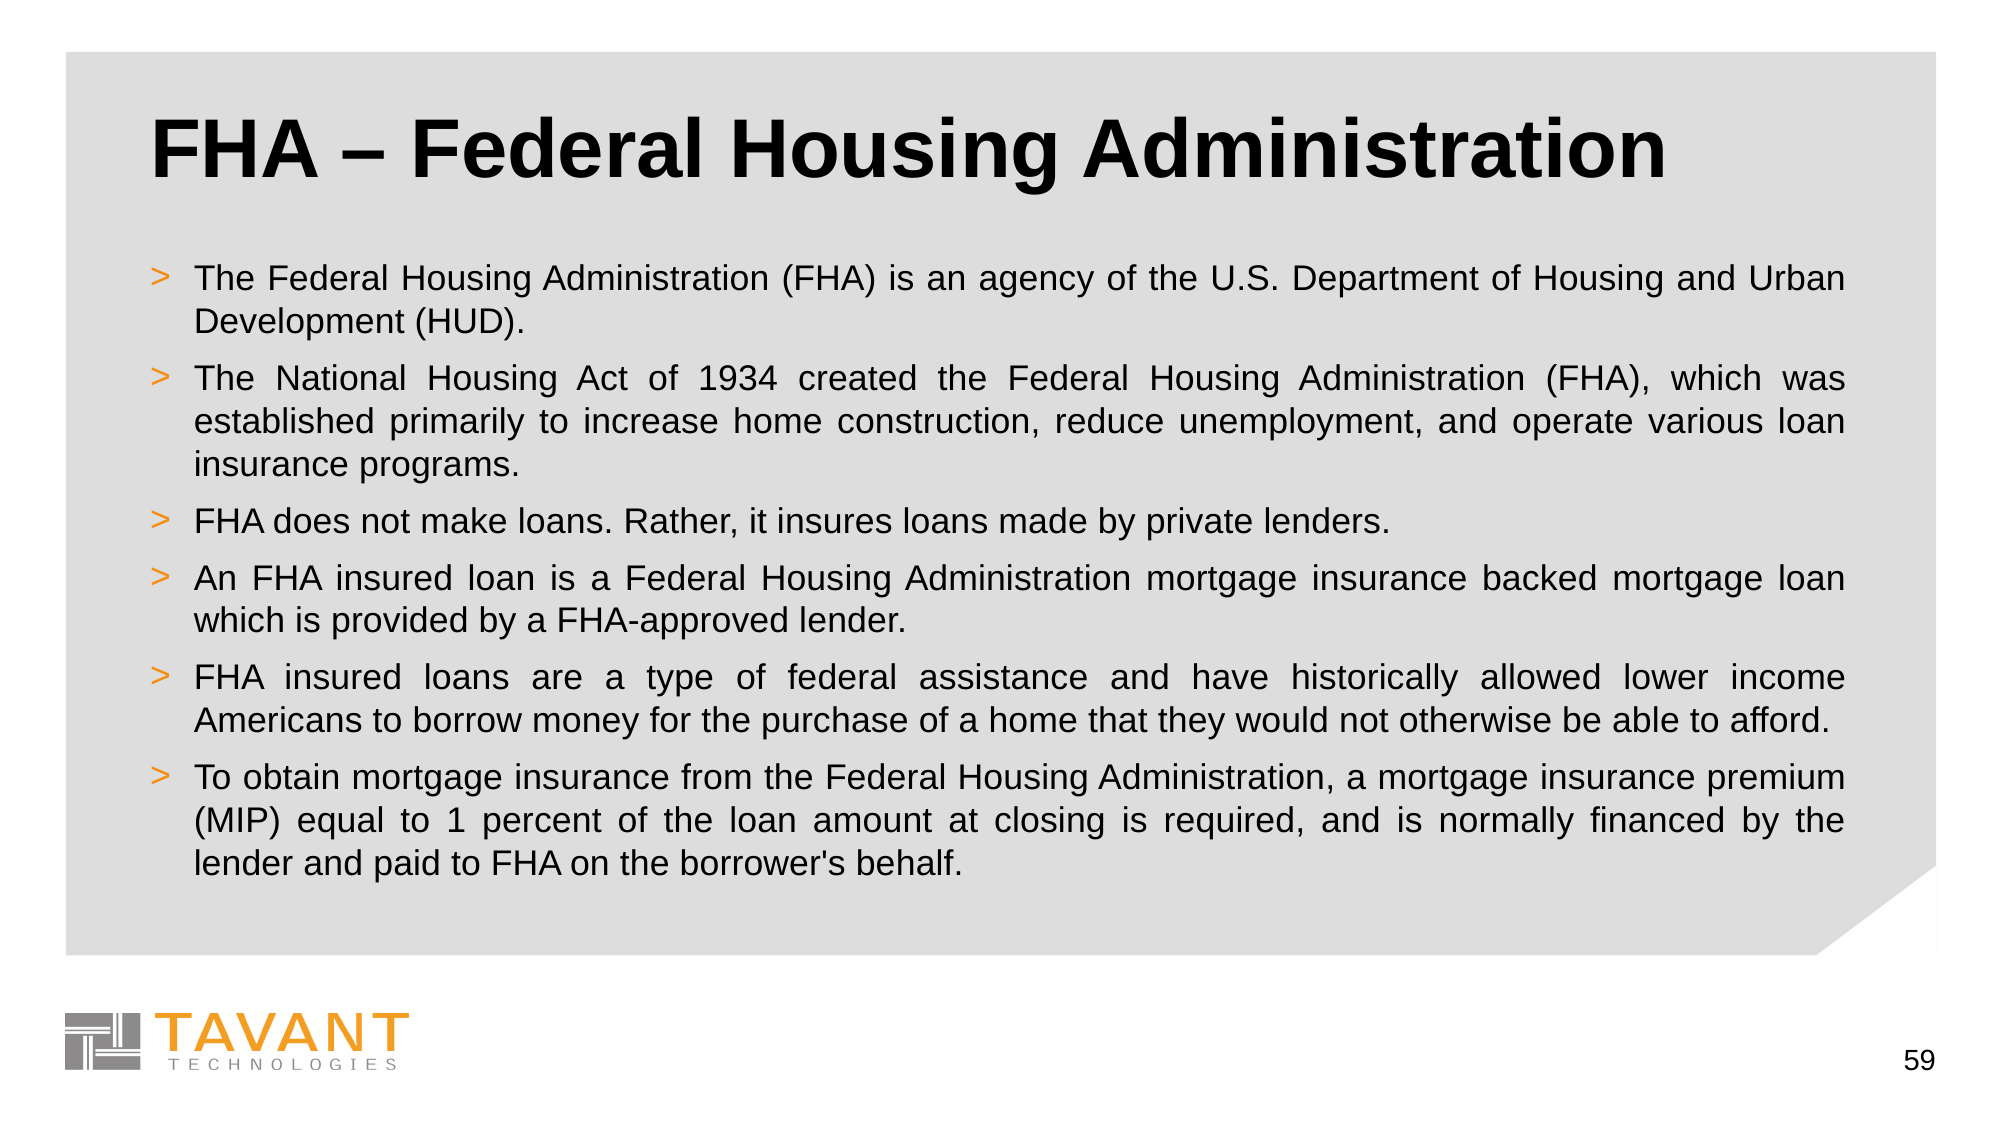

# FHA – Federal Housing Administration
The Federal Housing Administration (FHA) is an agency of the U.S. Department of Housing and Urban Development (HUD).
The National Housing Act of 1934 created the Federal Housing Administration (FHA), which was established primarily to increase home construction, reduce unemployment, and operate various loan insurance programs.
FHA does not make loans. Rather, it insures loans made by private lenders.
An FHA insured loan is a Federal Housing Administration mortgage insurance backed mortgage loan which is provided by a FHA-approved lender.
FHA insured loans are a type of federal assistance and have historically allowed lower income Americans to borrow money for the purchase of a home that they would not otherwise be able to afford.
To obtain mortgage insurance from the Federal Housing Administration, a mortgage insurance premium (MIP) equal to 1 percent of the loan amount at closing is required, and is normally financed by the lender and paid to FHA on the borrower's behalf.

59